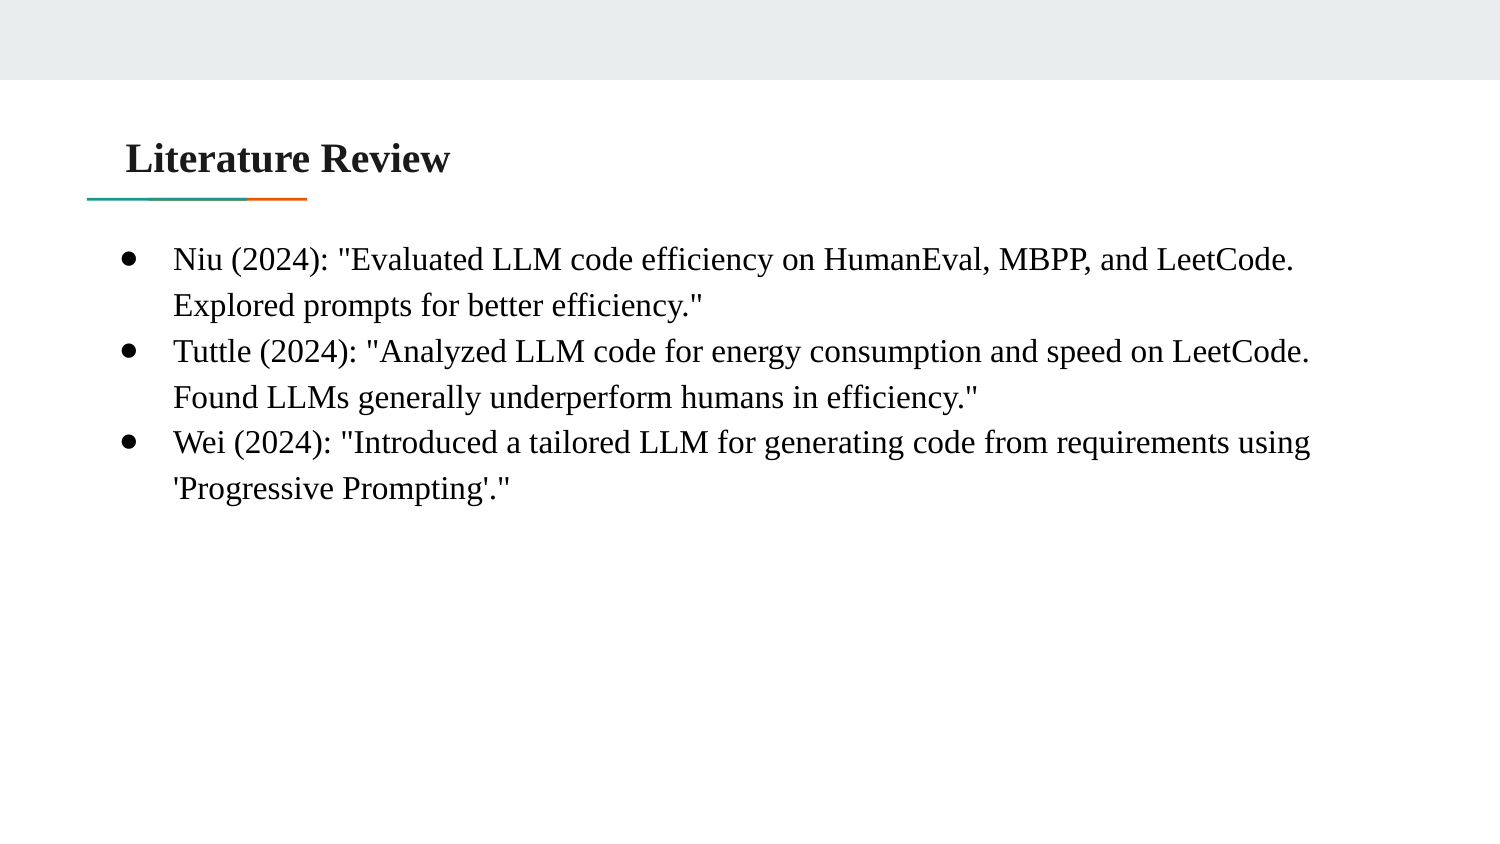

# Literature Review
Niu (2024): "Evaluated LLM code efficiency on HumanEval, MBPP, and LeetCode. Explored prompts for better efficiency."
Tuttle (2024): "Analyzed LLM code for energy consumption and speed on LeetCode. Found LLMs generally underperform humans in efficiency."
Wei (2024): "Introduced a tailored LLM for generating code from requirements using 'Progressive Prompting'."